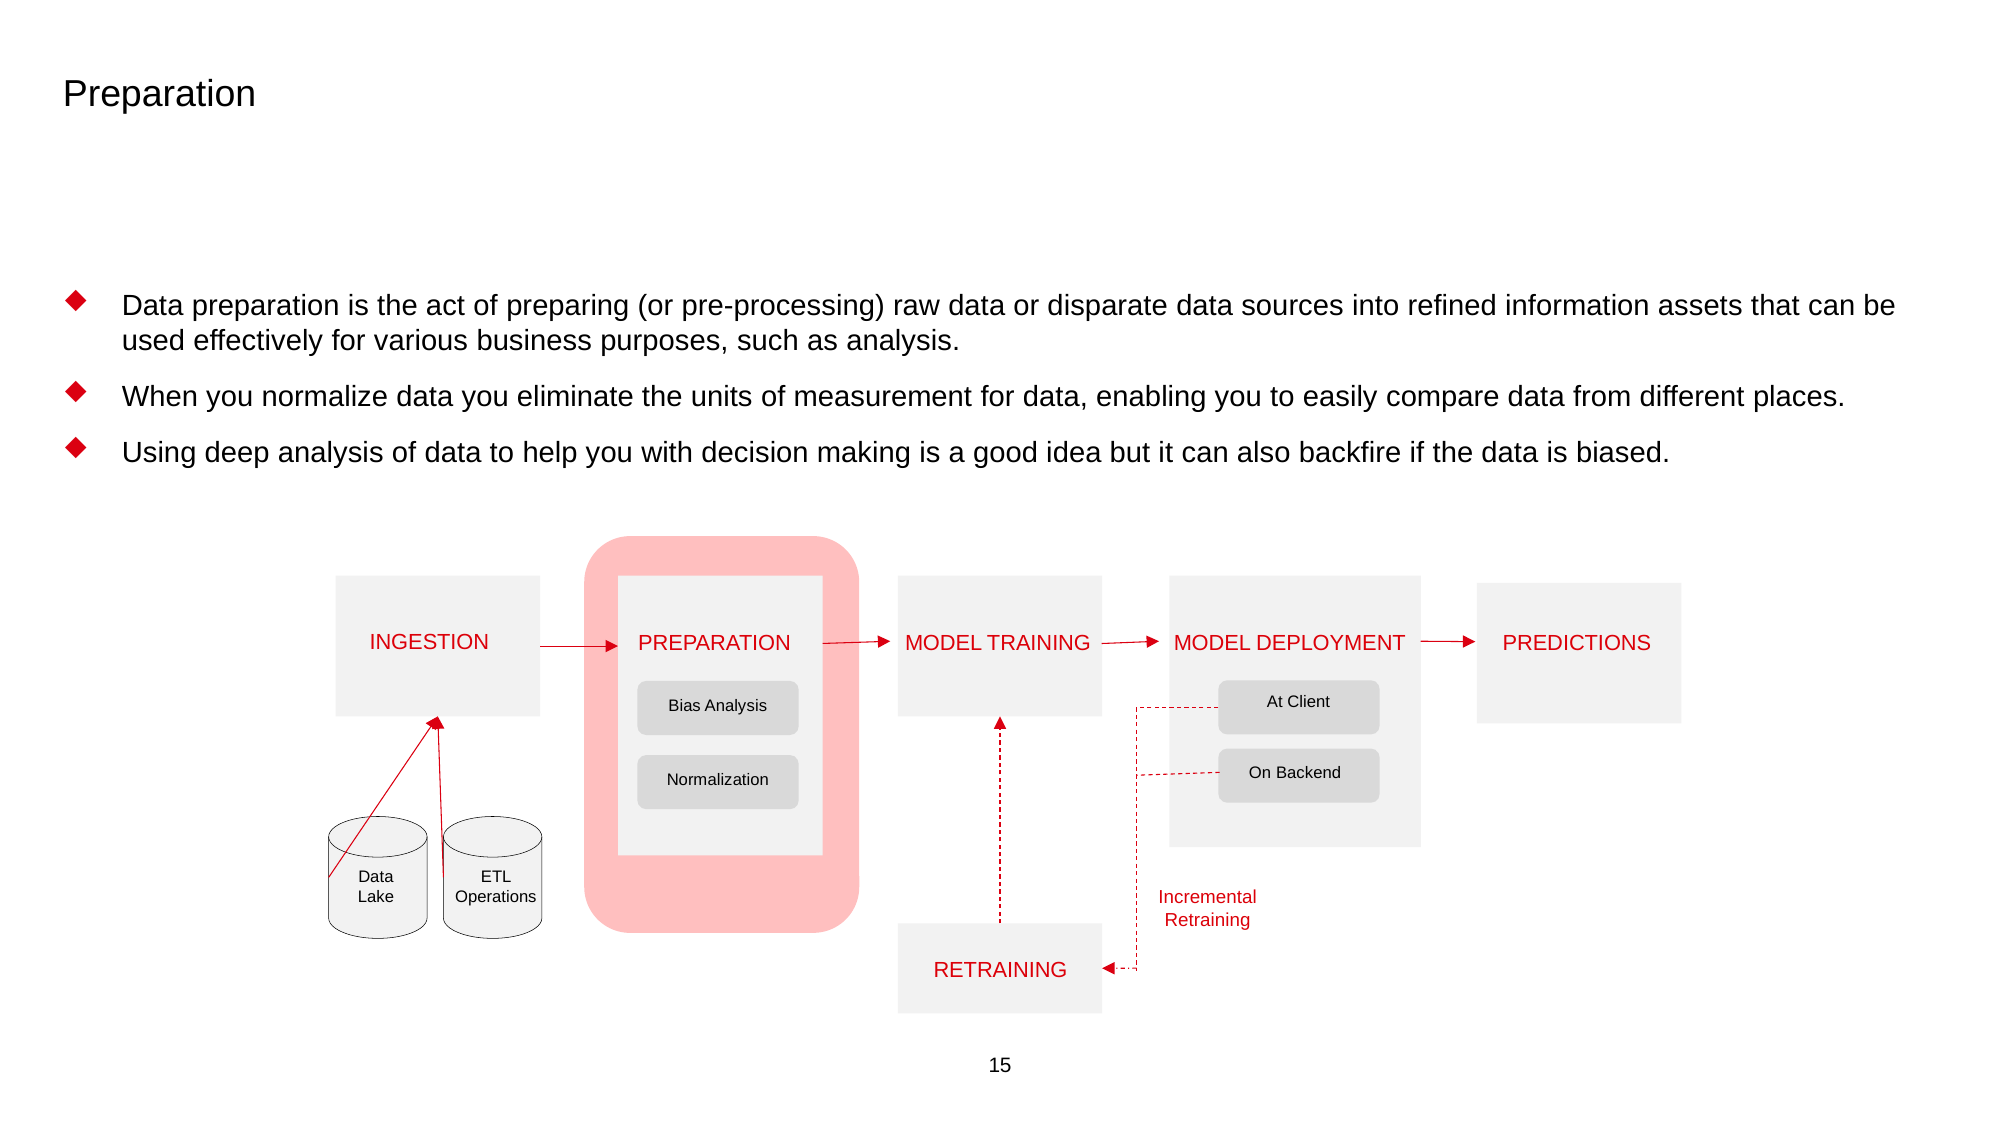

# Preparation
Data preparation is the act of preparing (or pre-processing) raw data or disparate data sources into refined information assets that can be used effectively for various business purposes, such as analysis.
When you normalize data you eliminate the units of measurement for data, enabling you to easily compare data from different places.
Using deep analysis of data to help you with decision making is a good idea but it can also backfire if the data is biased.

INGESTION
MODEL DEPLOYMENT
PREDICTIONS
MODEL TRAINING
PREPARATION

At Client
Bias Analysis

On Backend
Normalization

Data Lake
ETL Operations
Incremental Retraining

RETRAINING